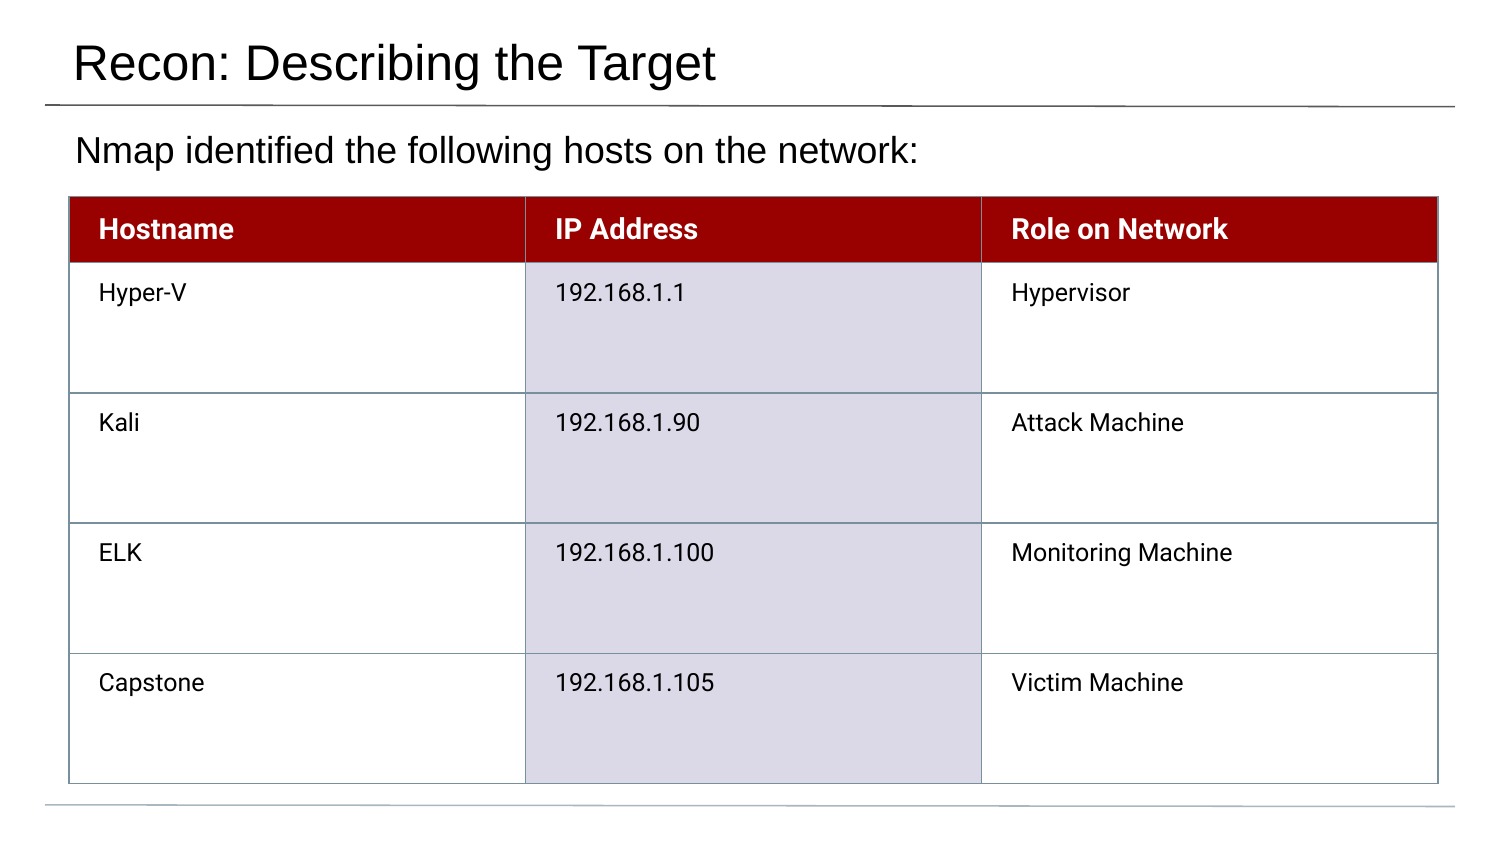

# Recon: Describing the Target
Nmap identified the following hosts on the network:
| Hostname | IP Address | Role on Network |
| --- | --- | --- |
| Hyper-V | 192.168.1.1 | Hypervisor |
| Kali | 192.168.1.90 | Attack Machine |
| ELK | 192.168.1.100 | Monitoring Machine |
| Capstone | 192.168.1.105 | Victim Machine |